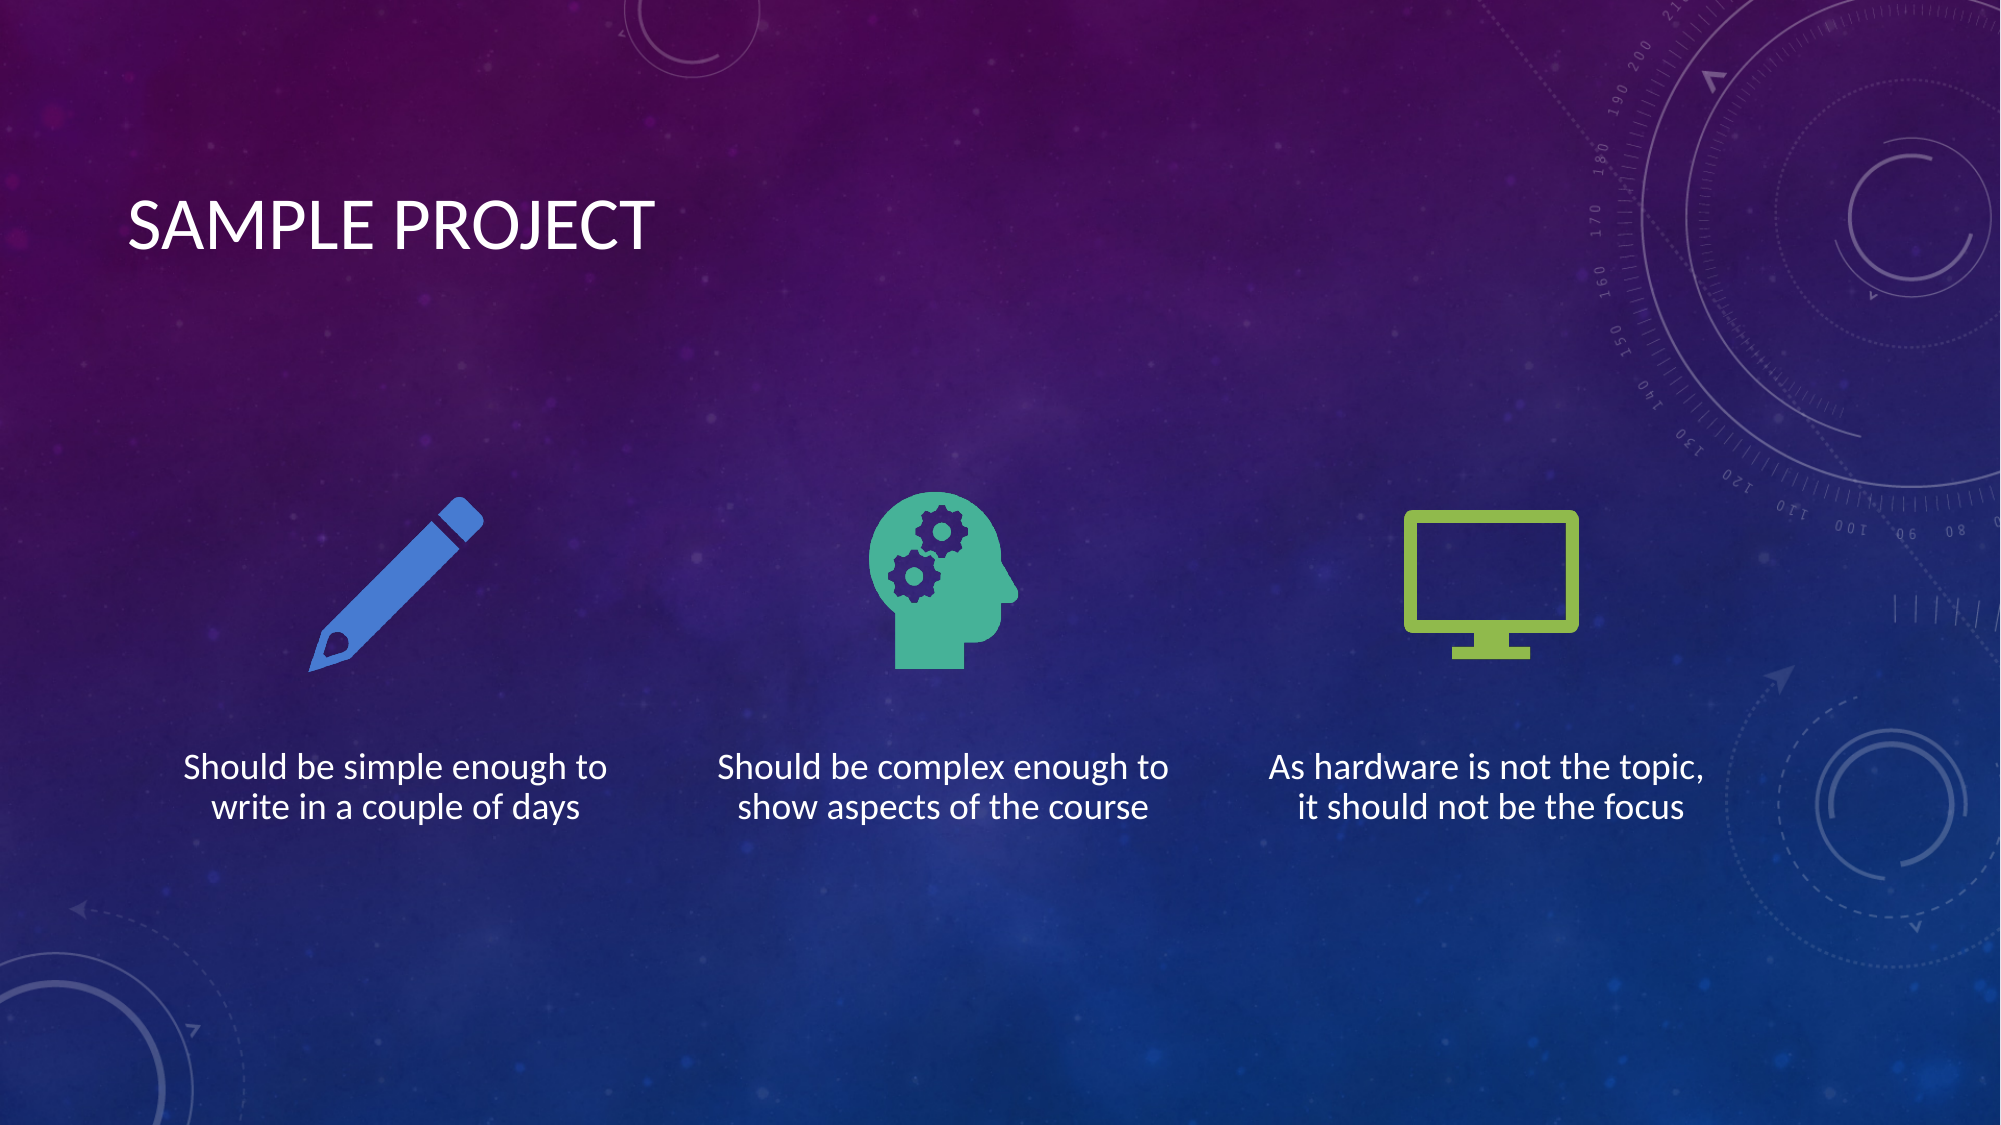

# Sample Project
Should be simple enough to write in a couple of days
Should be complex enough to show aspects of the course
As hardware is not the topic,  it should not be the focus